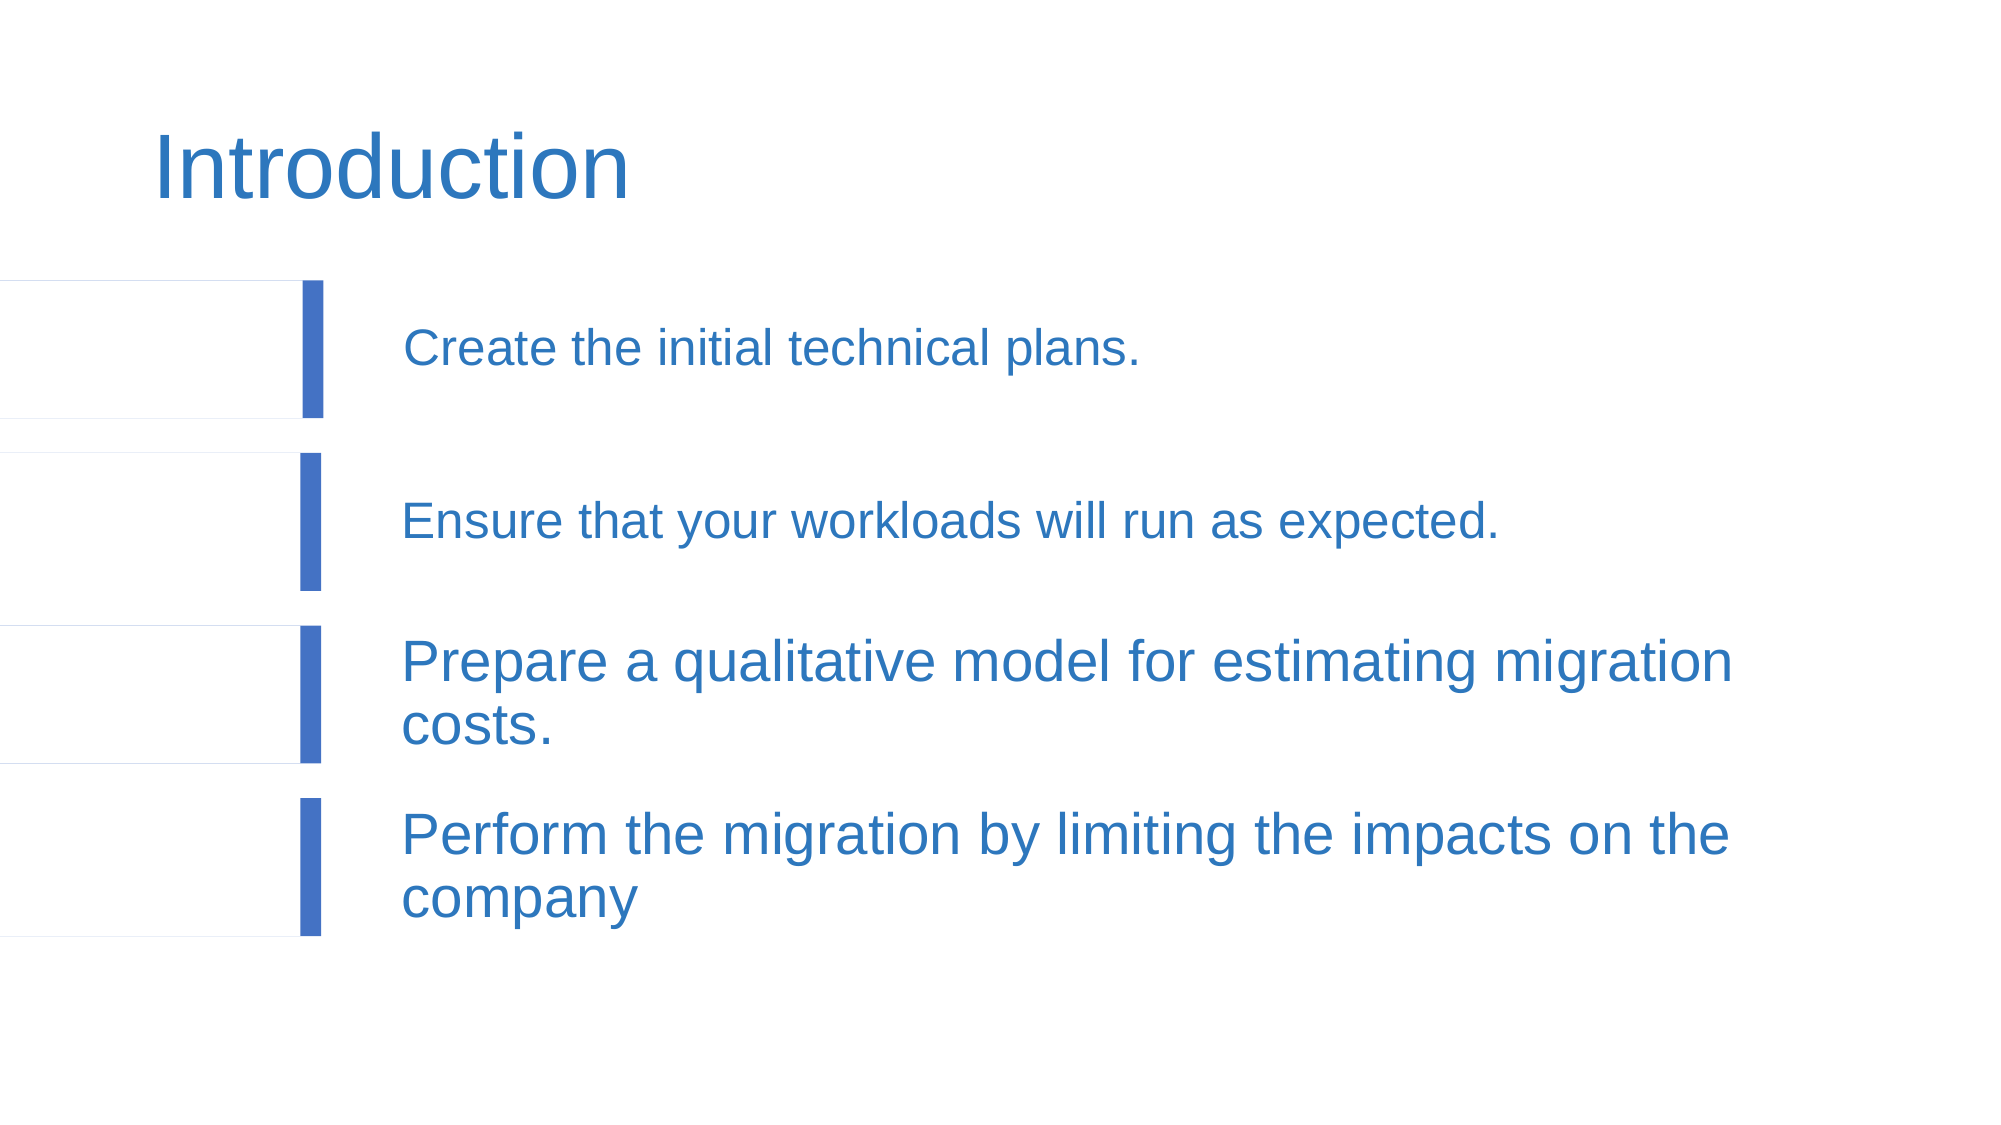

# Introduction
Create the initial technical plans.
Ensure that your workloads will run as expected.
Prepare a qualitative model for estimating migration costs.
Perform the migration by limiting the impacts on the company